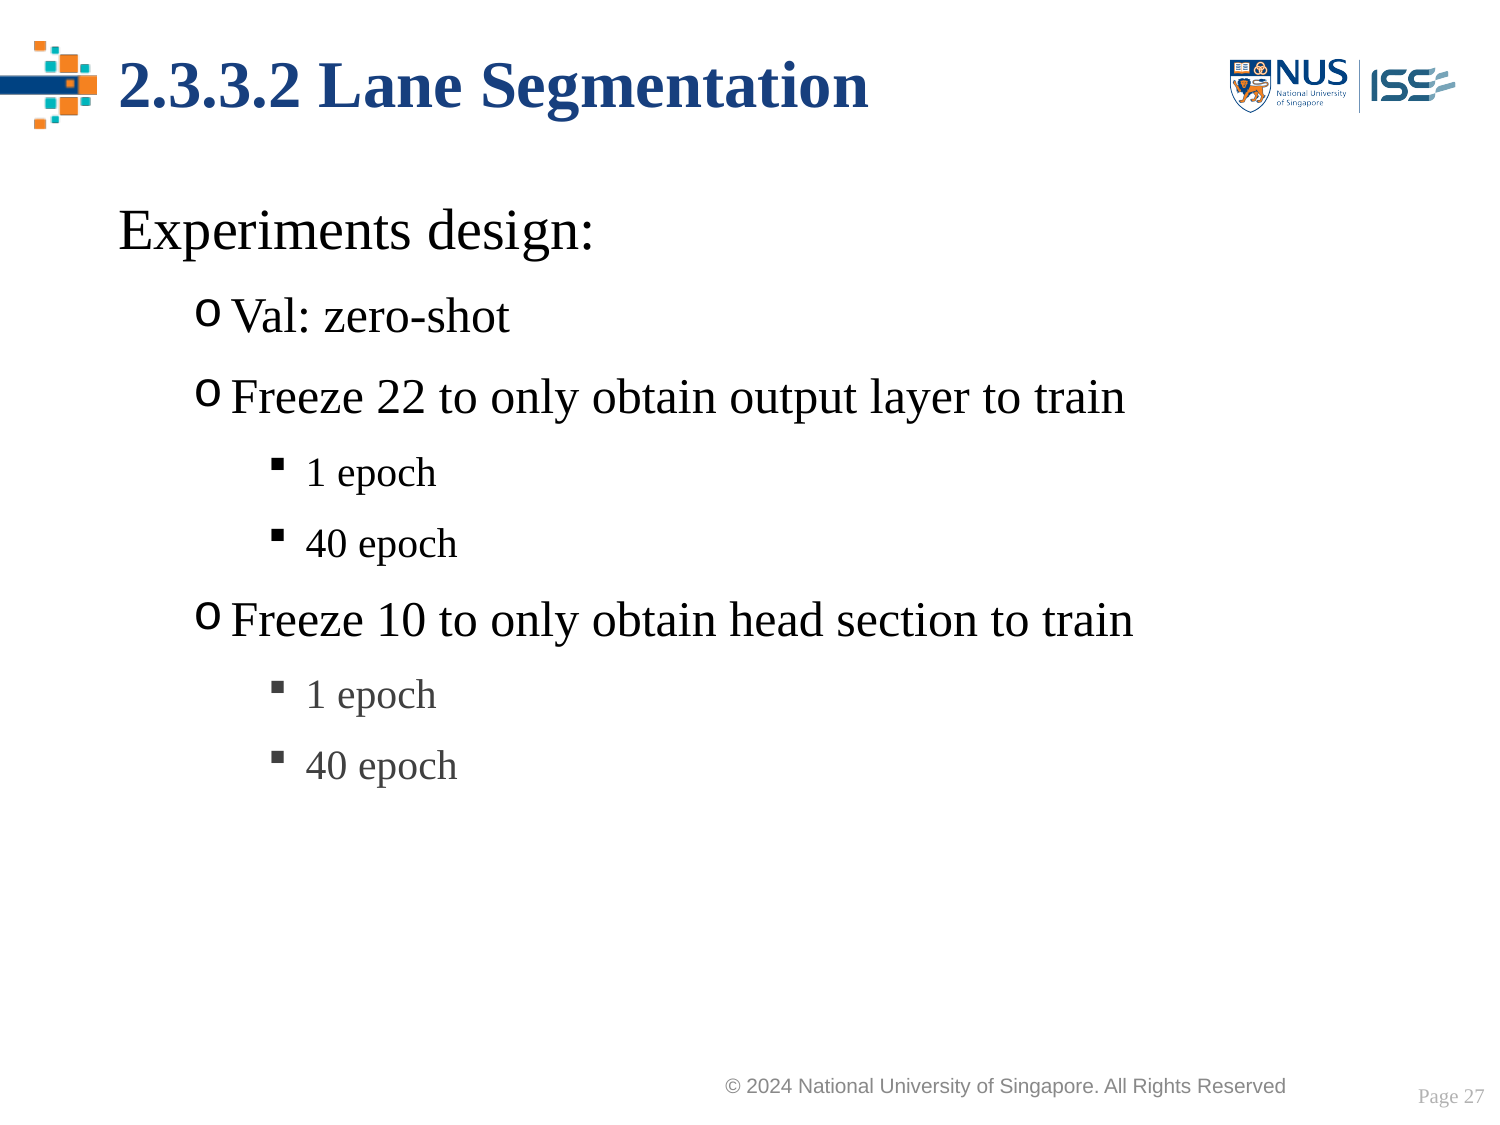

# 2.3.3.2 Lane Segmentation
Experiments design:
Val: zero-shot
Freeze 22 to only obtain output layer to train
1 epoch
40 epoch
Freeze 10 to only obtain head section to train
1 epoch
40 epoch
Page 27